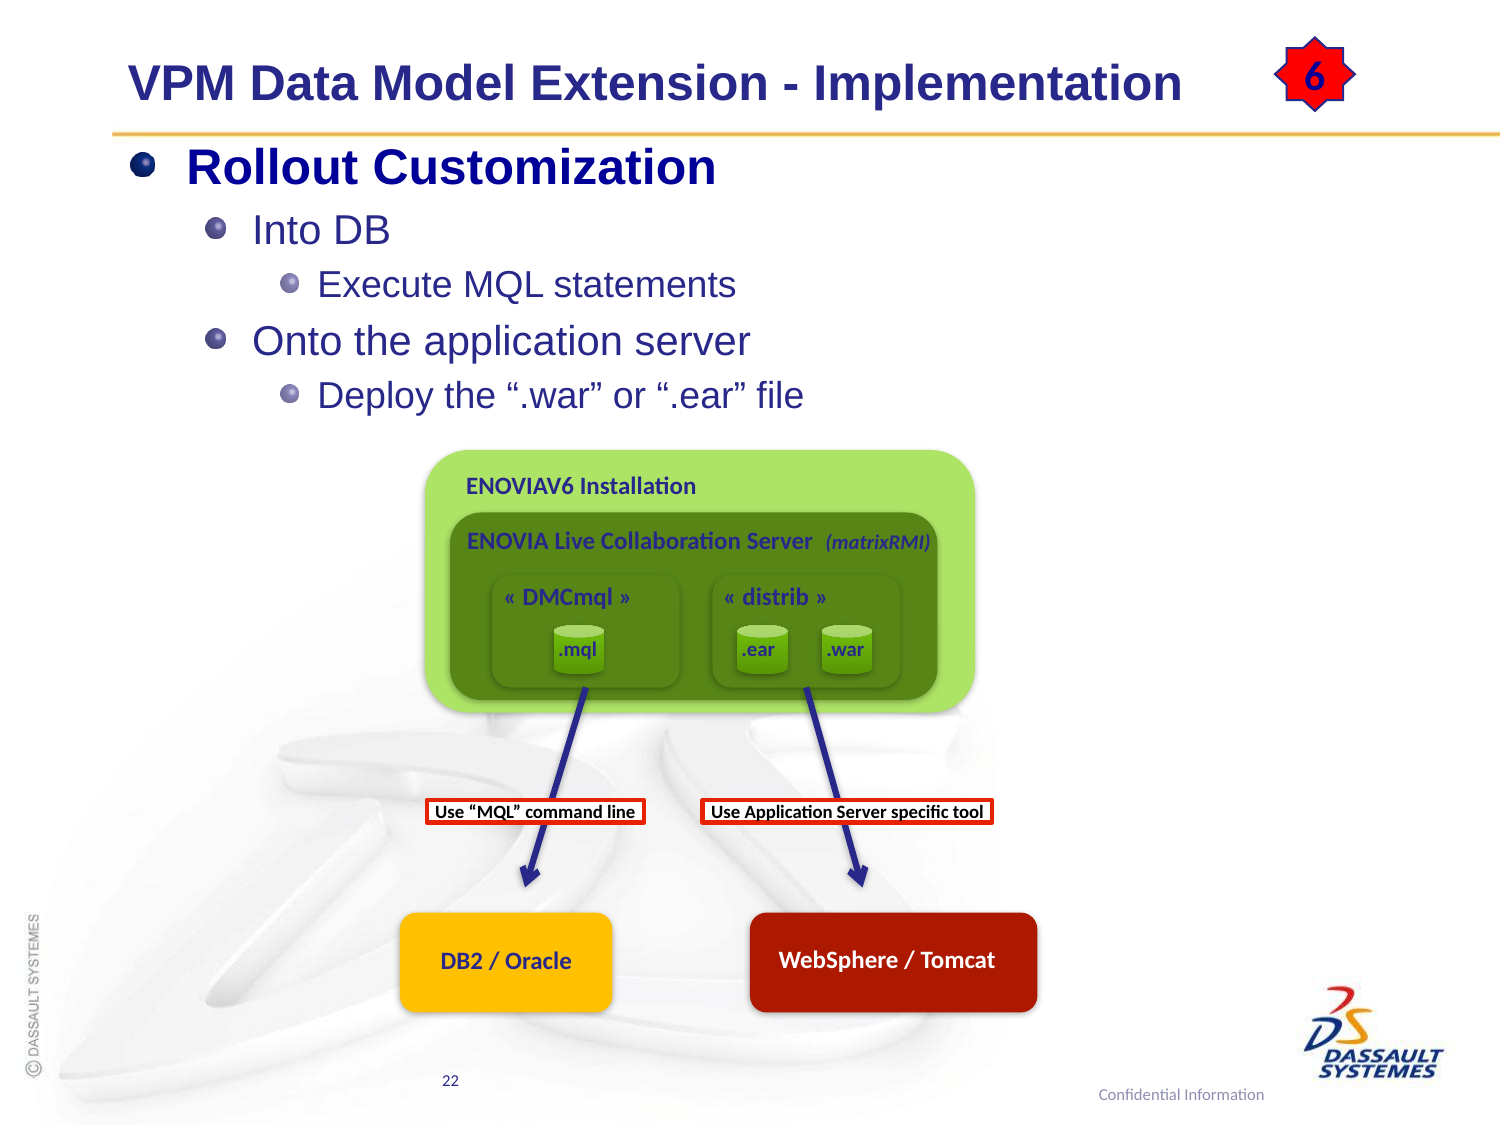

6
# VPM Data Model Extension - Implementation
Rollout Customization
Into DB
Execute MQL statements
Onto the application server
Deploy the “.war” or “.ear” file

ENOVIAV6 Installation

ENOVIA Live Collaboration Server  (matrixRMI)
« DMCmql »
« distrib »

.mql
.ear
.war
  Use “MQL” command line
  Use Application Server specific tool

WebSphere / Tomcat
DB2 / Oracle